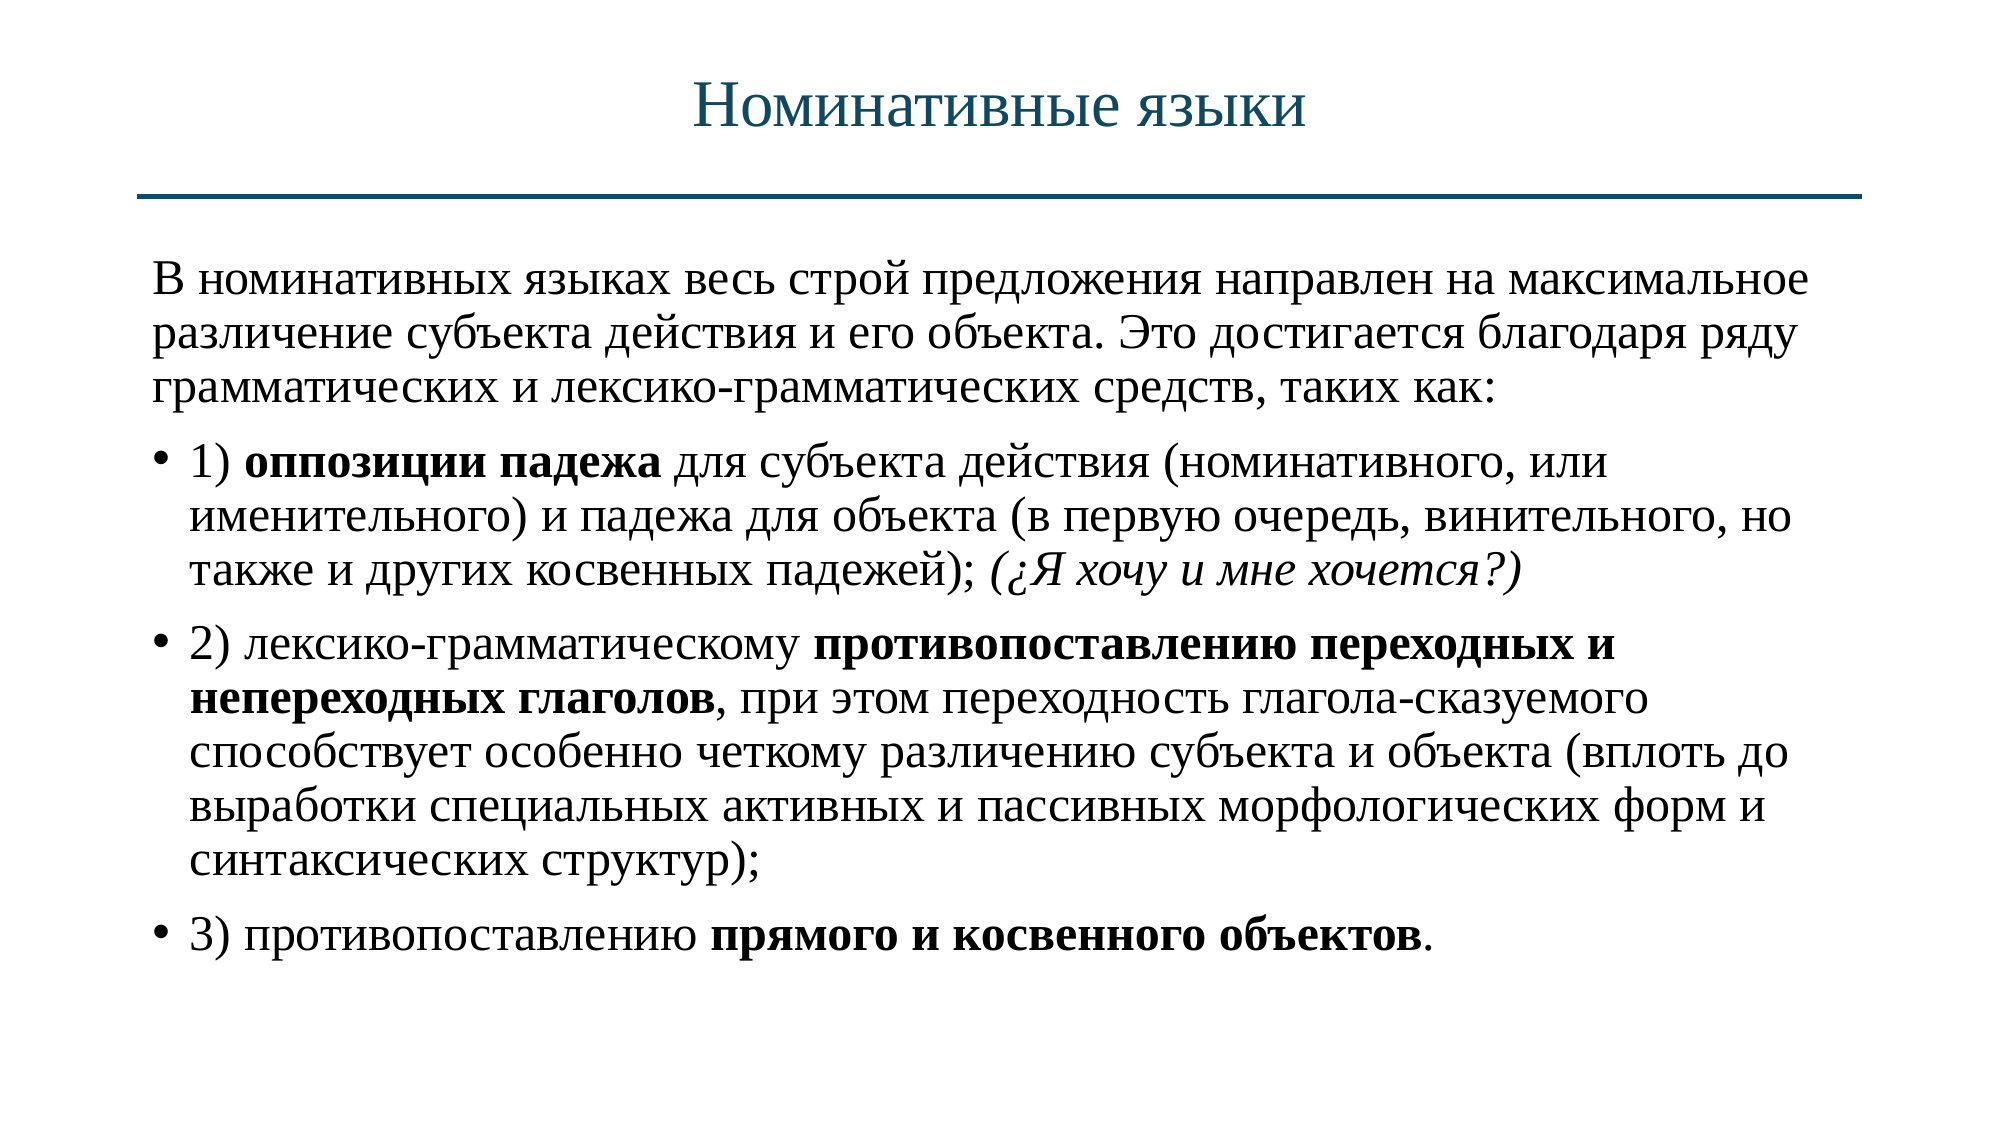

# Номинативные языки
В номинативных языках весь строй предложения направлен на максимальное различение субъекта действия и его объекта. Это достигается благодаря ряду грамматических и лексико-грамматических средств, таких как:
1) оппозиции падежа для субъекта действия (номинативного, или именительного) и падежа для объекта (в первую очередь, винительного, но также и других косвенных падежей); (¿Я хочу и мне хочется?)
2) лексико-грамматическому противопоставлению переходных и непереходных глаголов, при этом переходность глагола-сказуемого способствует особенно четкому различению субъекта и объекта (вплоть до выработки специальных активных и пассивных морфологических форм и синтаксических структур);
3) противопоставлению прямого и косвенного объектов.